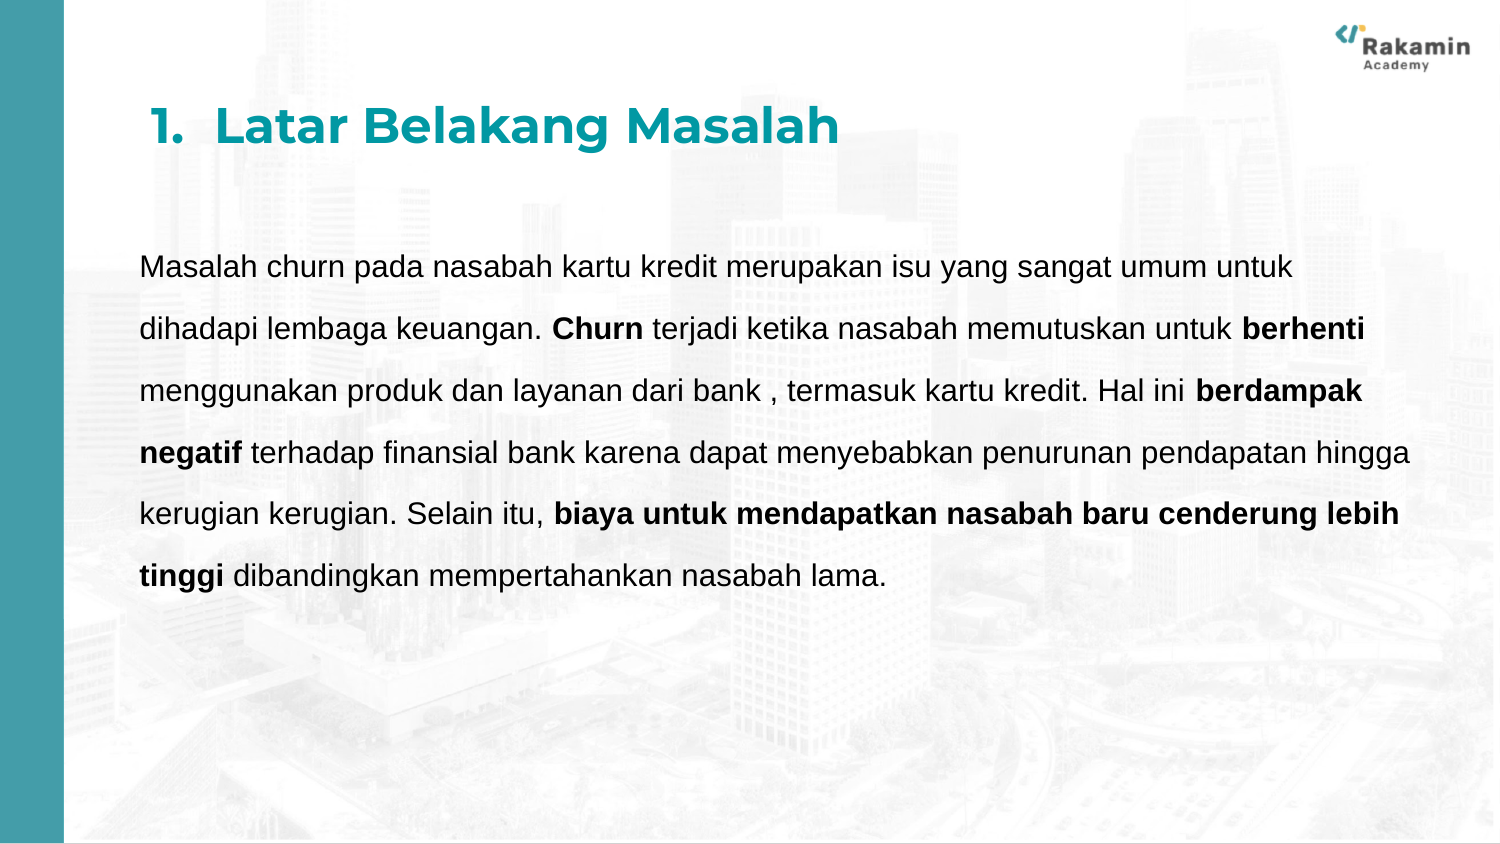

Latar Belakang Masalah
Masalah churn pada nasabah kartu kredit merupakan isu yang sangat umum untuk dihadapi lembaga keuangan. Churn terjadi ketika nasabah memutuskan untuk berhenti menggunakan produk dan layanan dari bank , termasuk kartu kredit. Hal ini berdampak negatif terhadap finansial bank karena dapat menyebabkan penurunan pendapatan hingga kerugian kerugian. Selain itu, biaya untuk mendapatkan nasabah baru cenderung lebih tinggi dibandingkan mempertahankan nasabah lama.